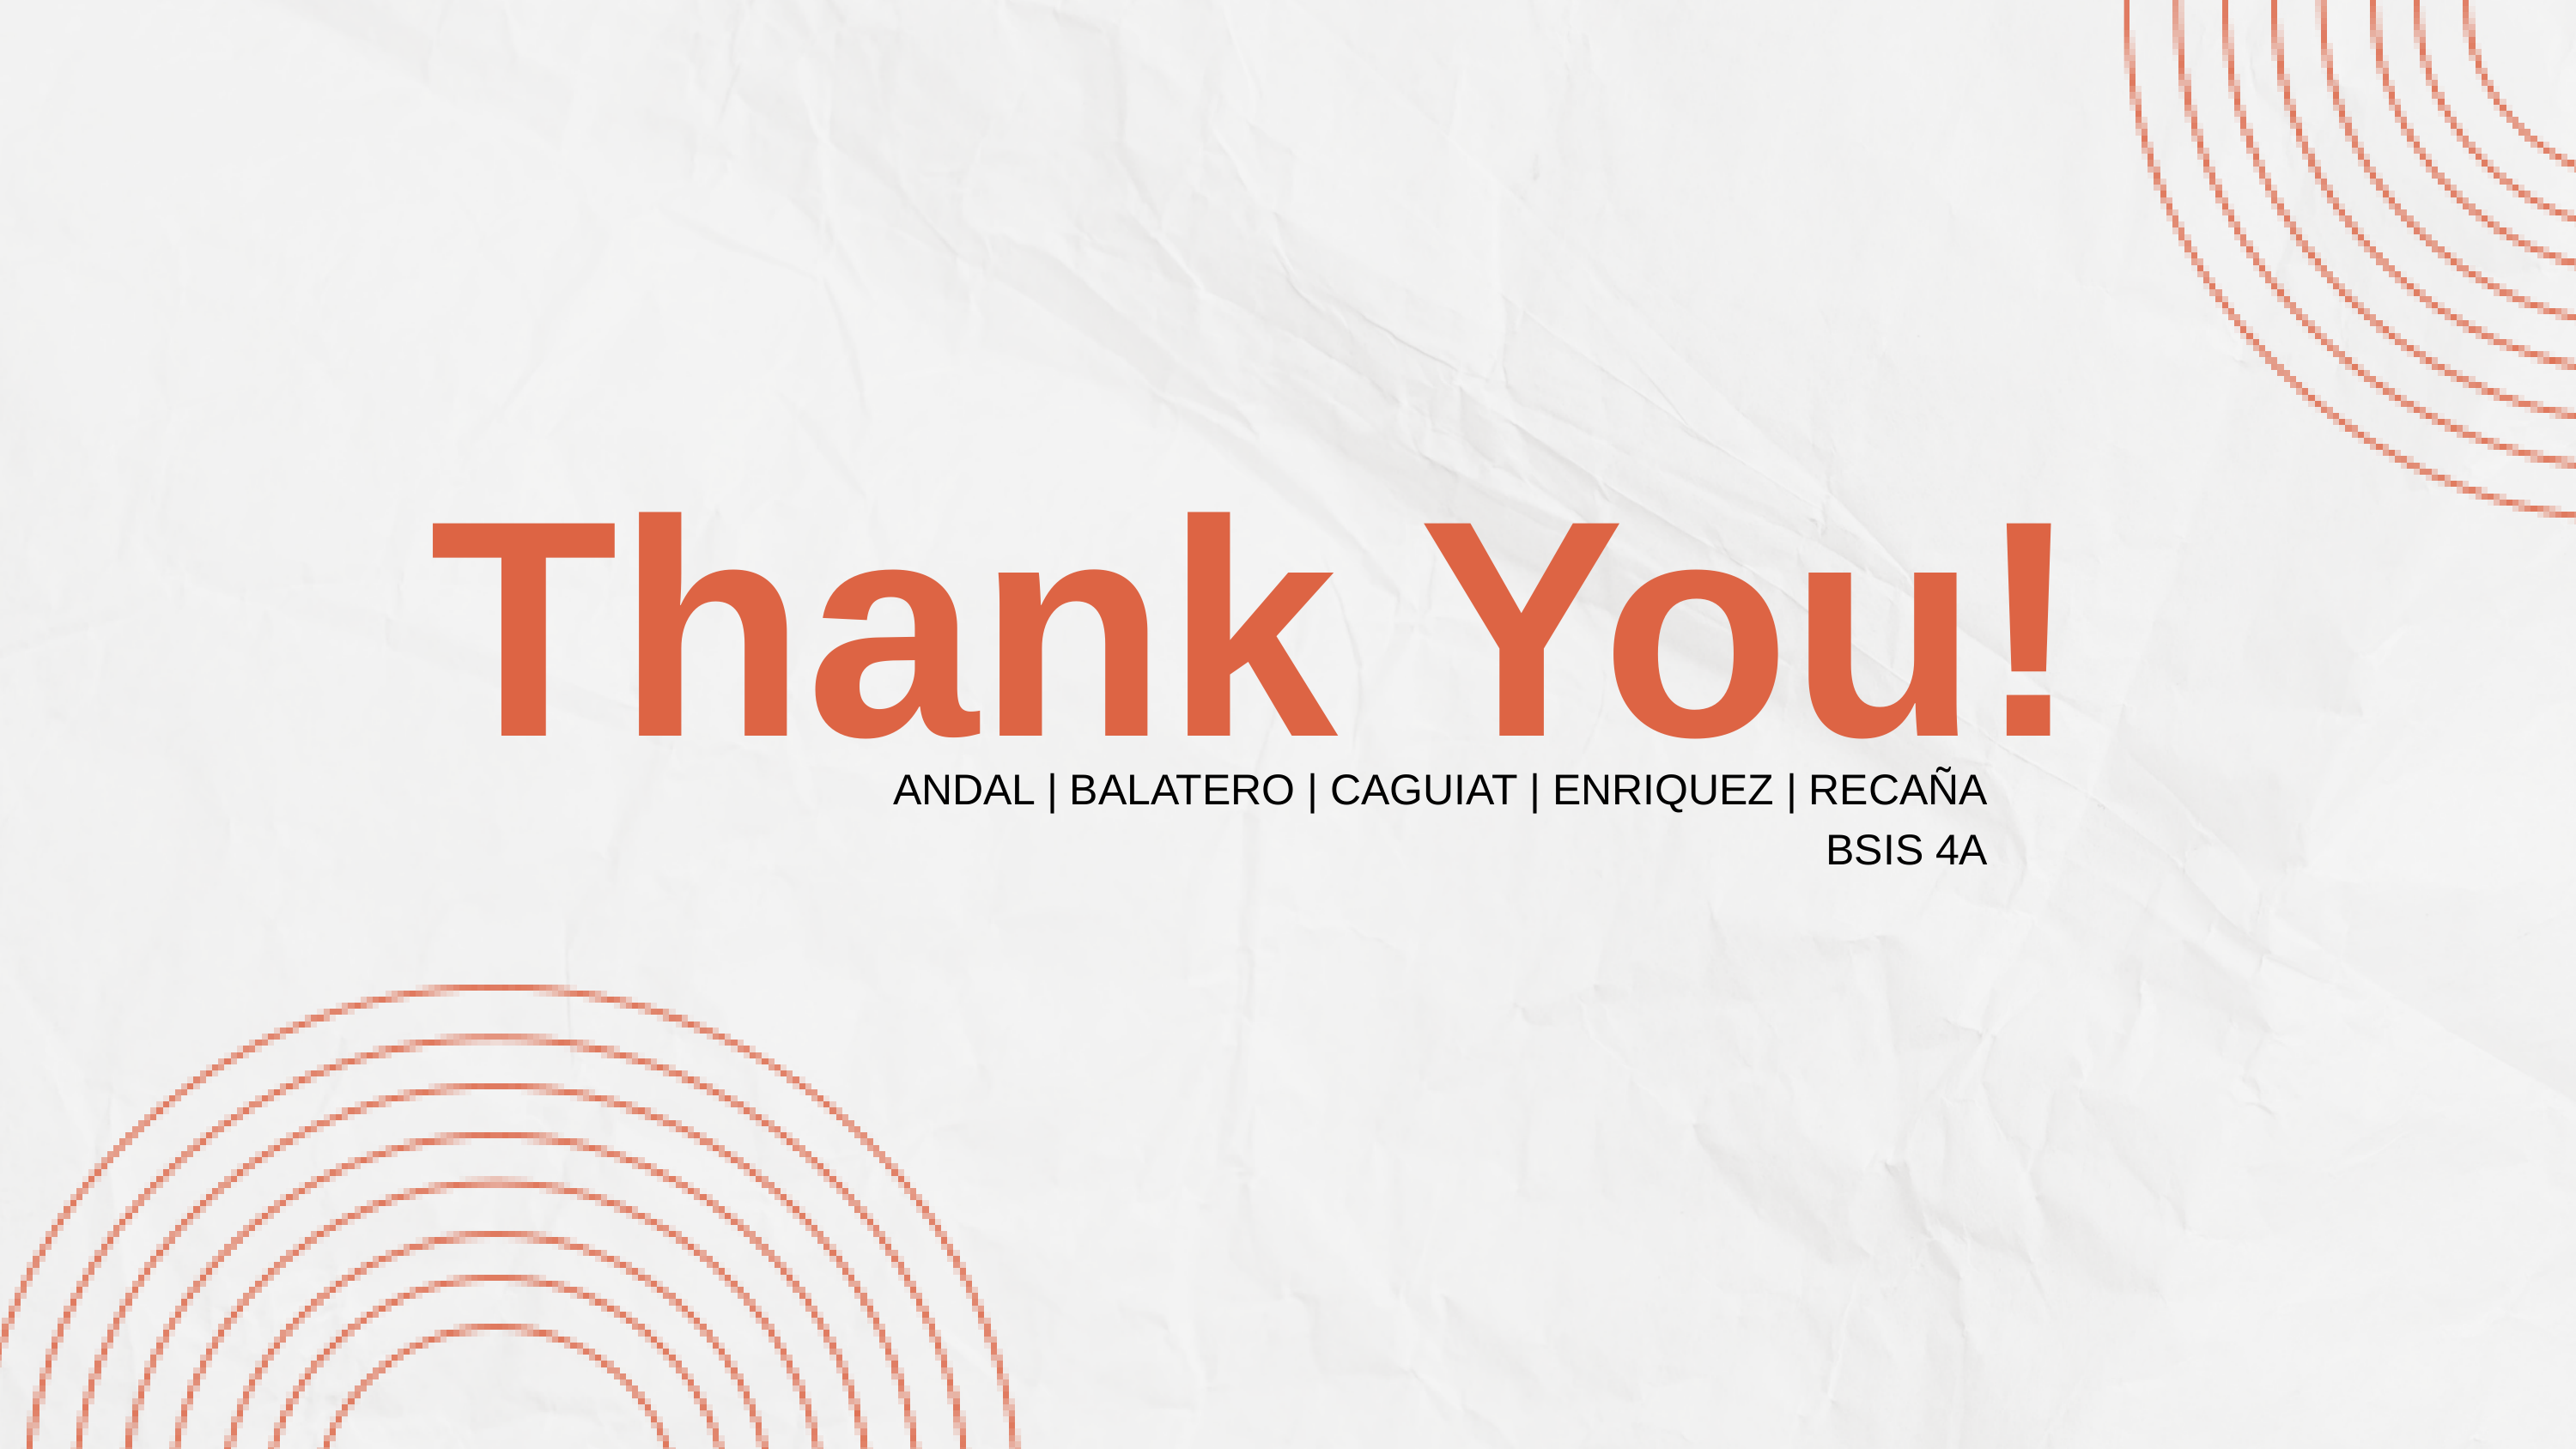

Thank You!
ANDAL | BALATERO | CAGUIAT | ENRIQUEZ | RECAÑA
BSIS 4A